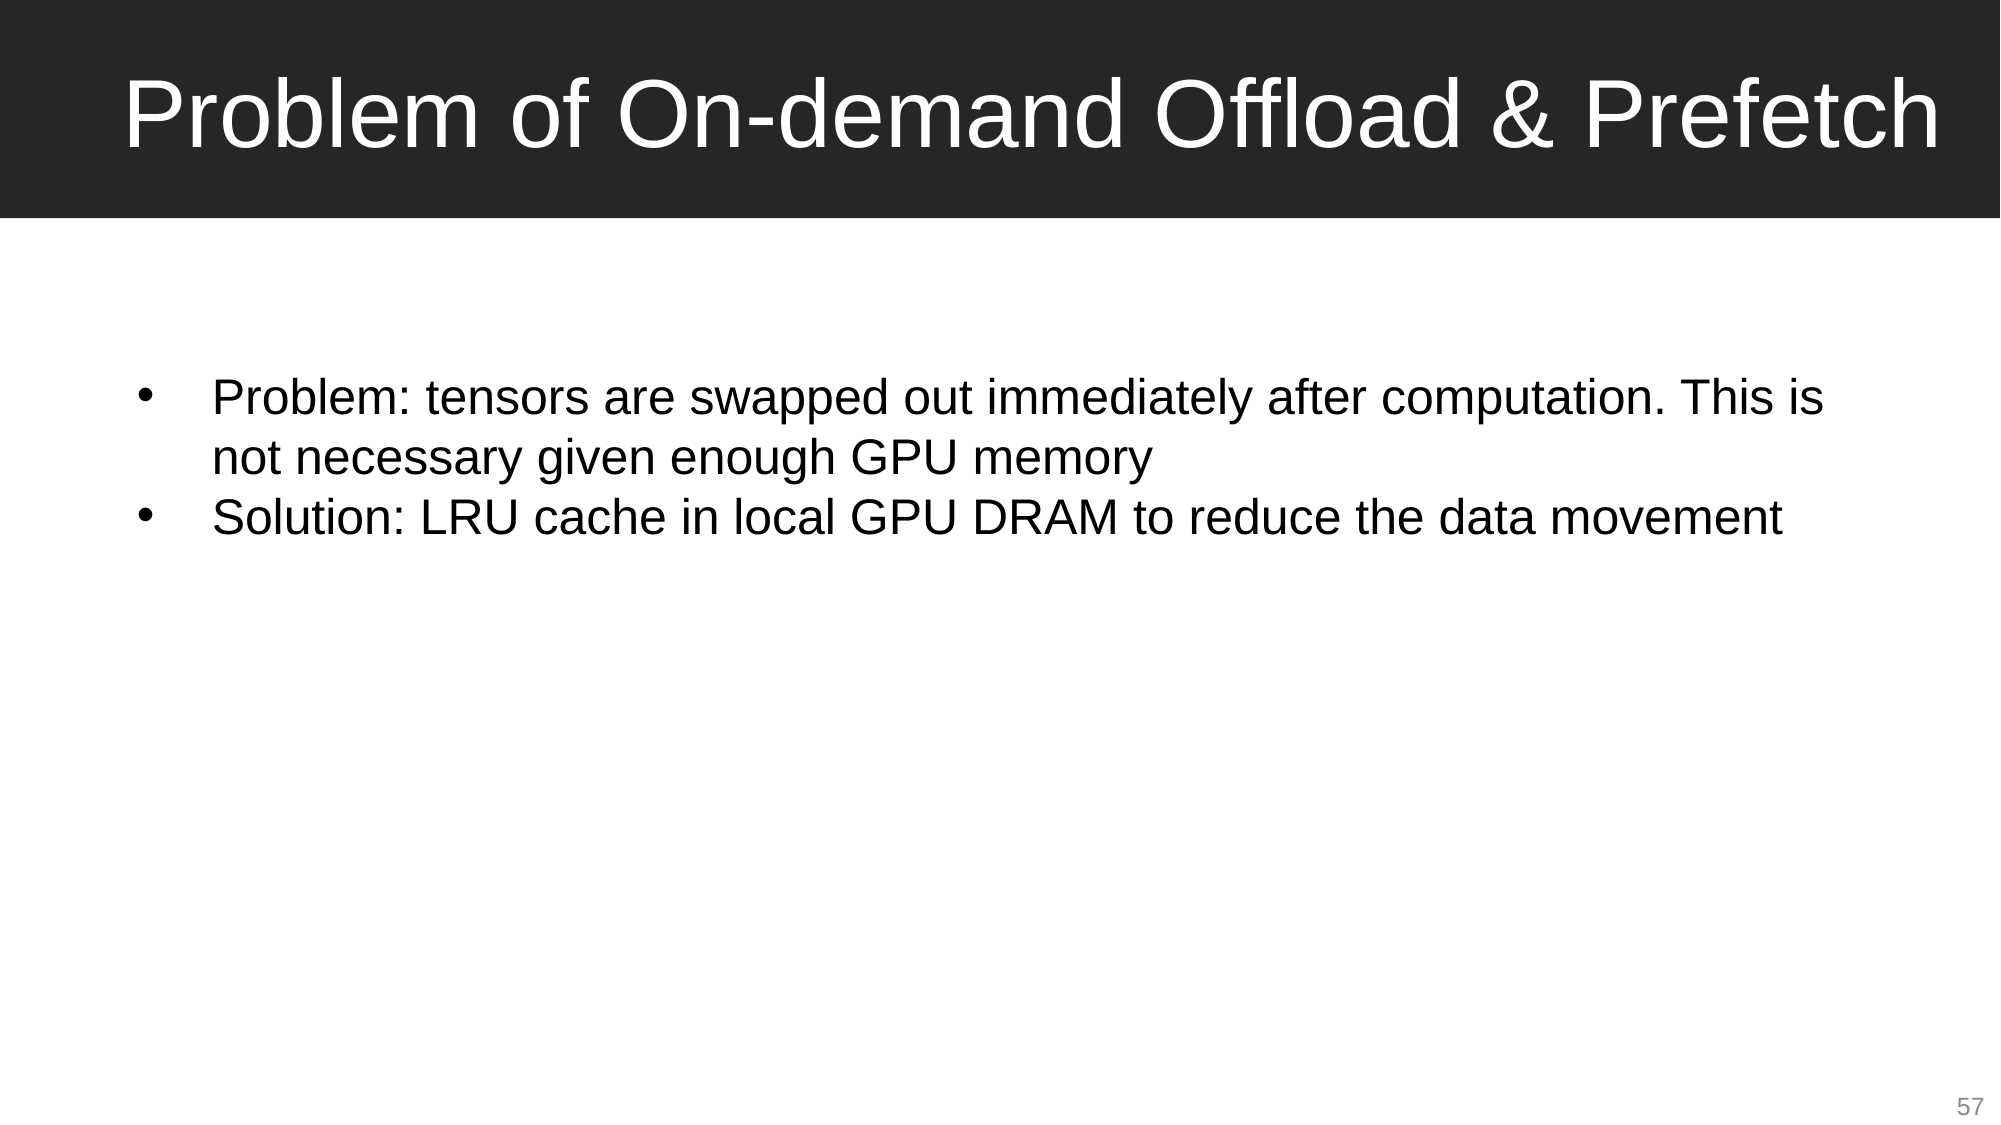

# Problem of On-demand Offload & Prefetch
Problem: tensors are swapped out immediately after computation. This is not necessary given enough GPU memory
Solution: LRU cache in local GPU DRAM to reduce the data movement
57